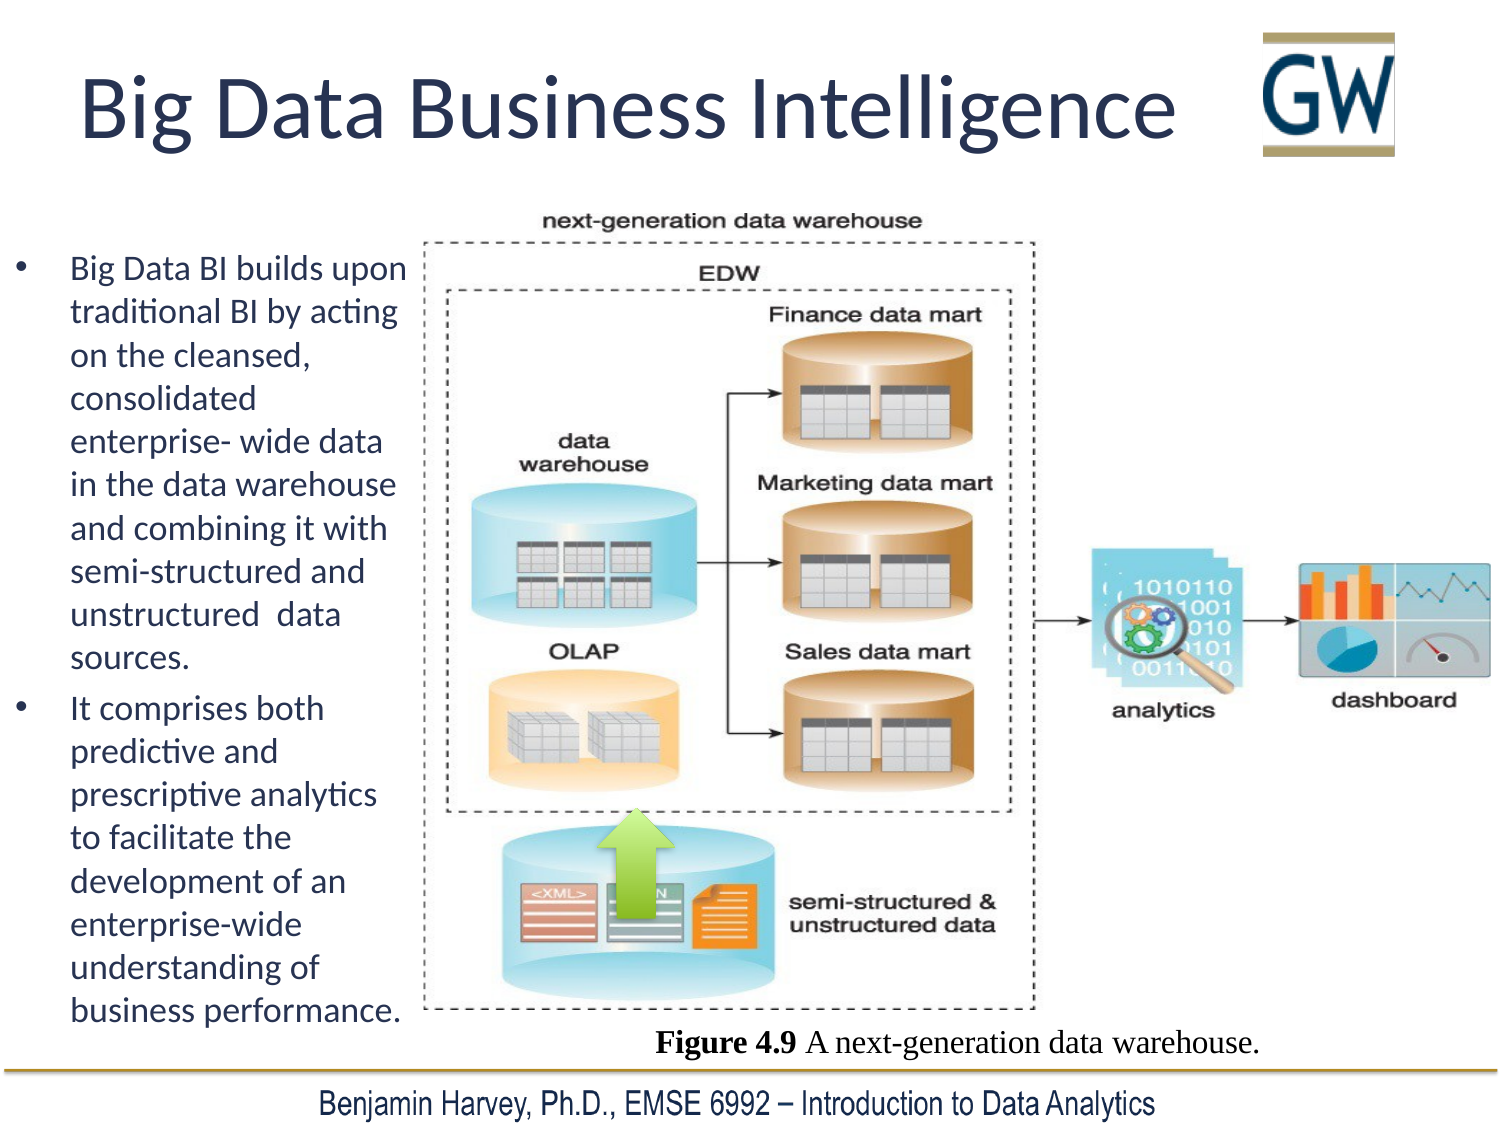

# Big Data Business Intelligence

Big Data BI builds upon traditional BI by acting on the cleansed, consolidated enterprise- wide data in the data warehouse and combining it with semi-structured and unstructured  data sources.
It comprises both predictive and prescriptive analytics to facilitate the  development of an enterprise-wide understanding of business performance.

Figure 4.9 A next-generation data warehouse.